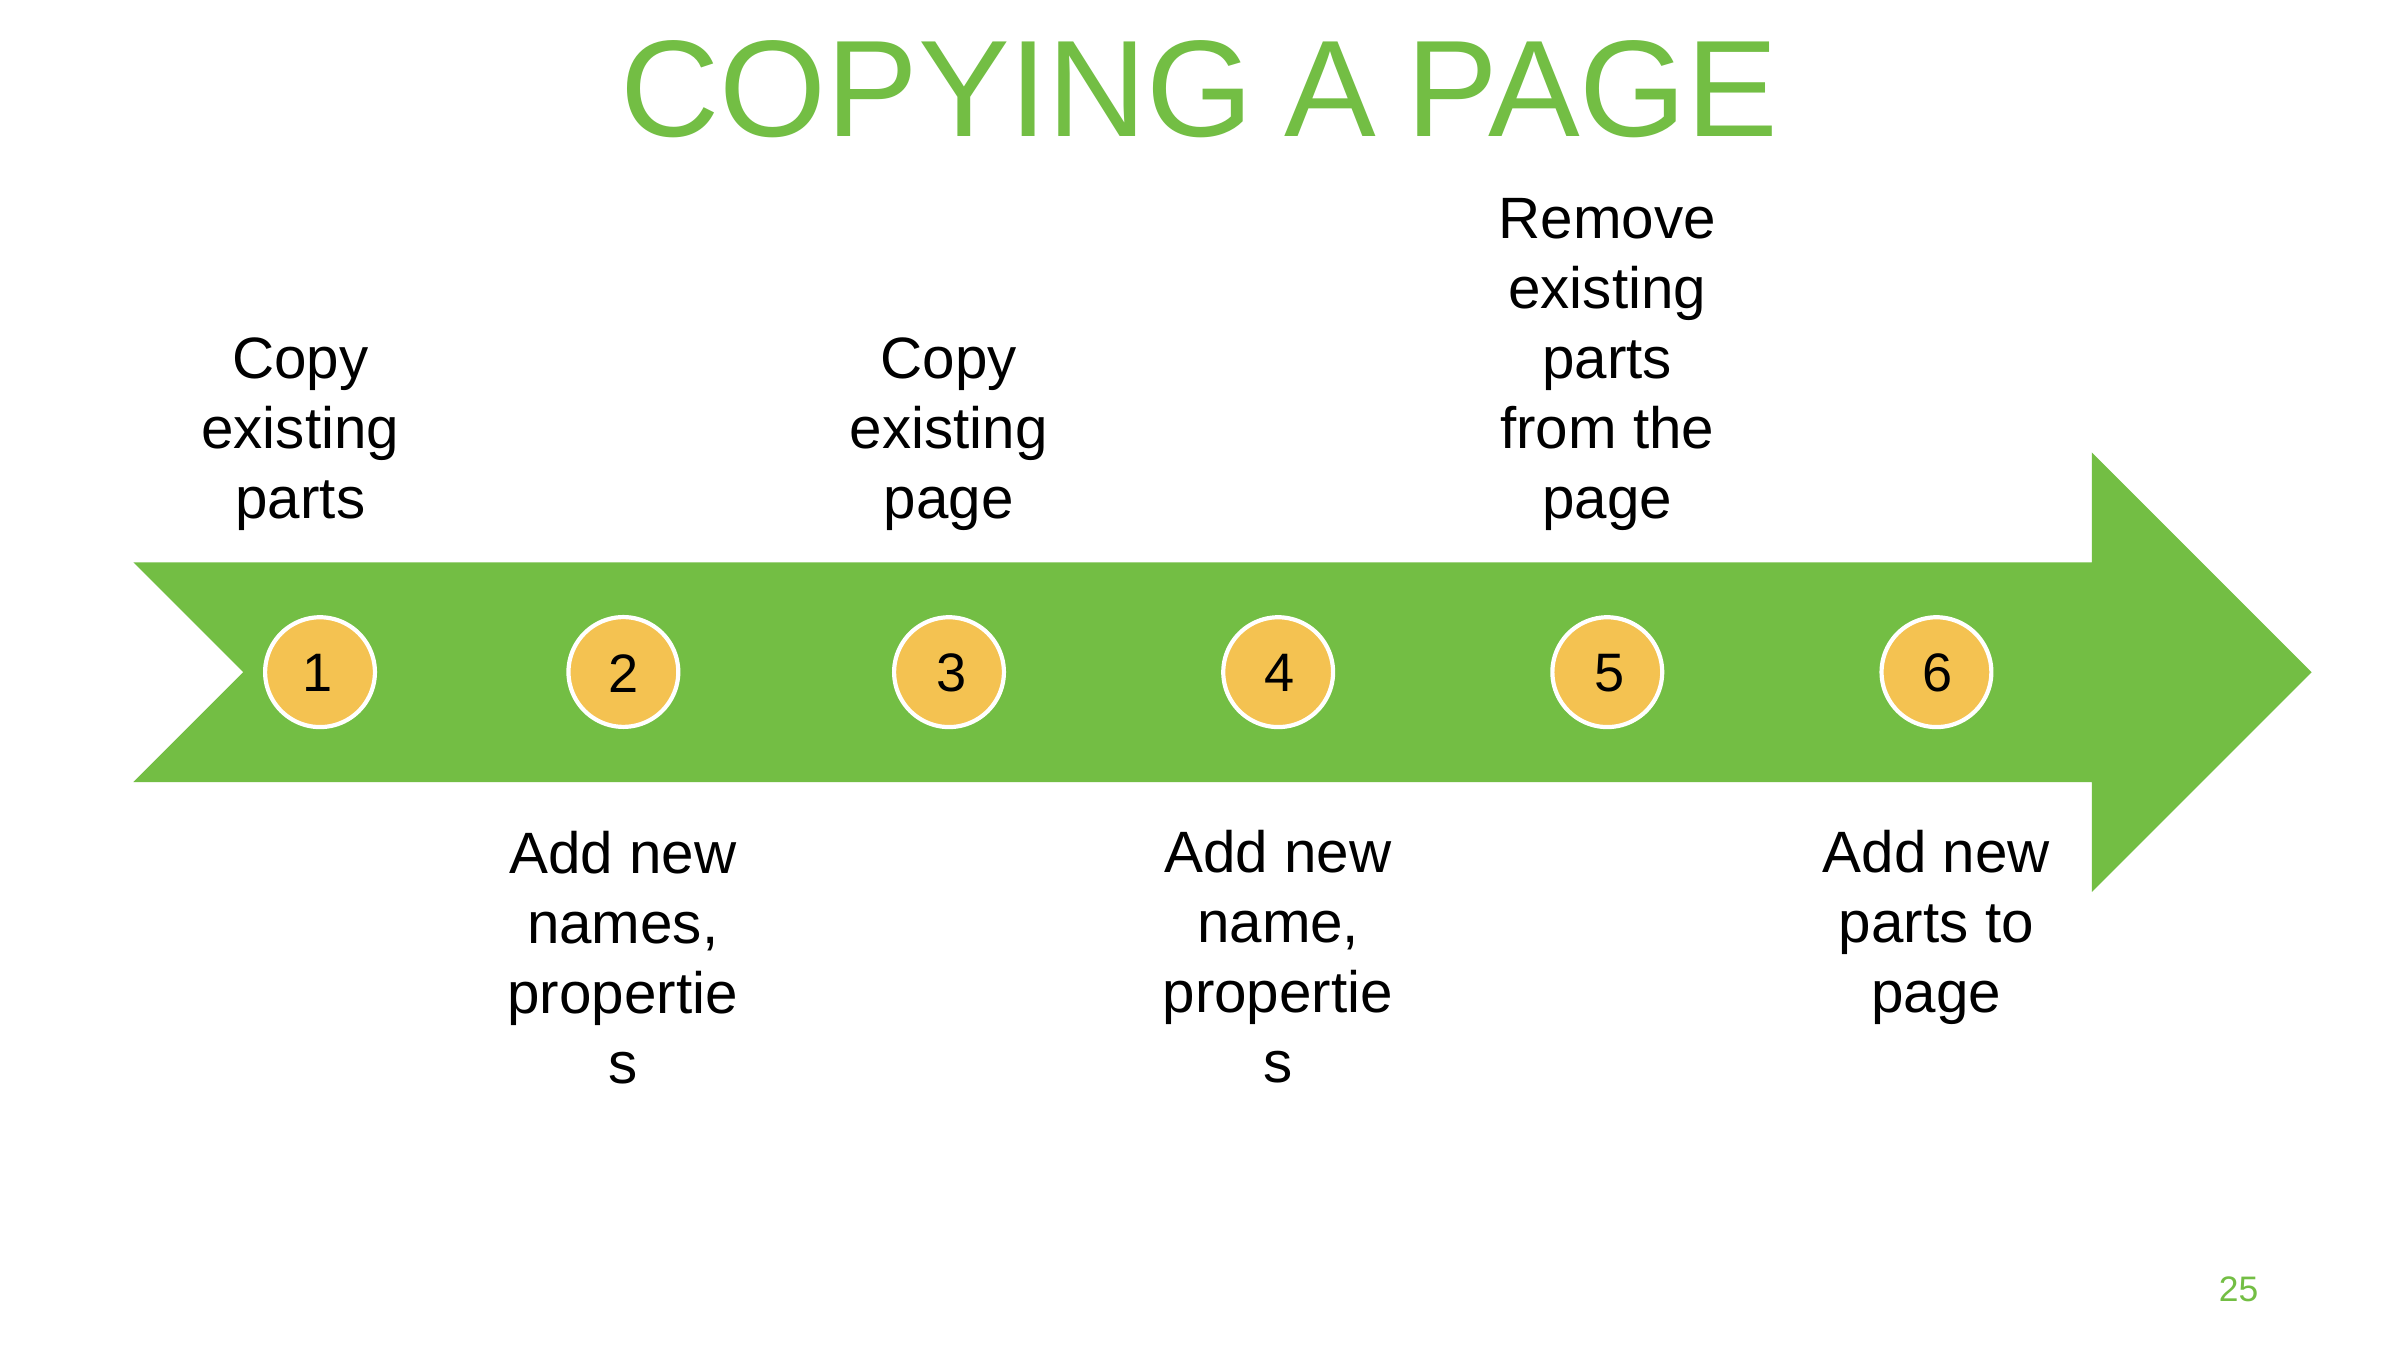

# Copying a Page
Copy existing parts
Add new names, properties
Copy existing page
Add new name, properties
Remove existing parts from the page
Add new parts to page
5
4
1
3
6
2
25